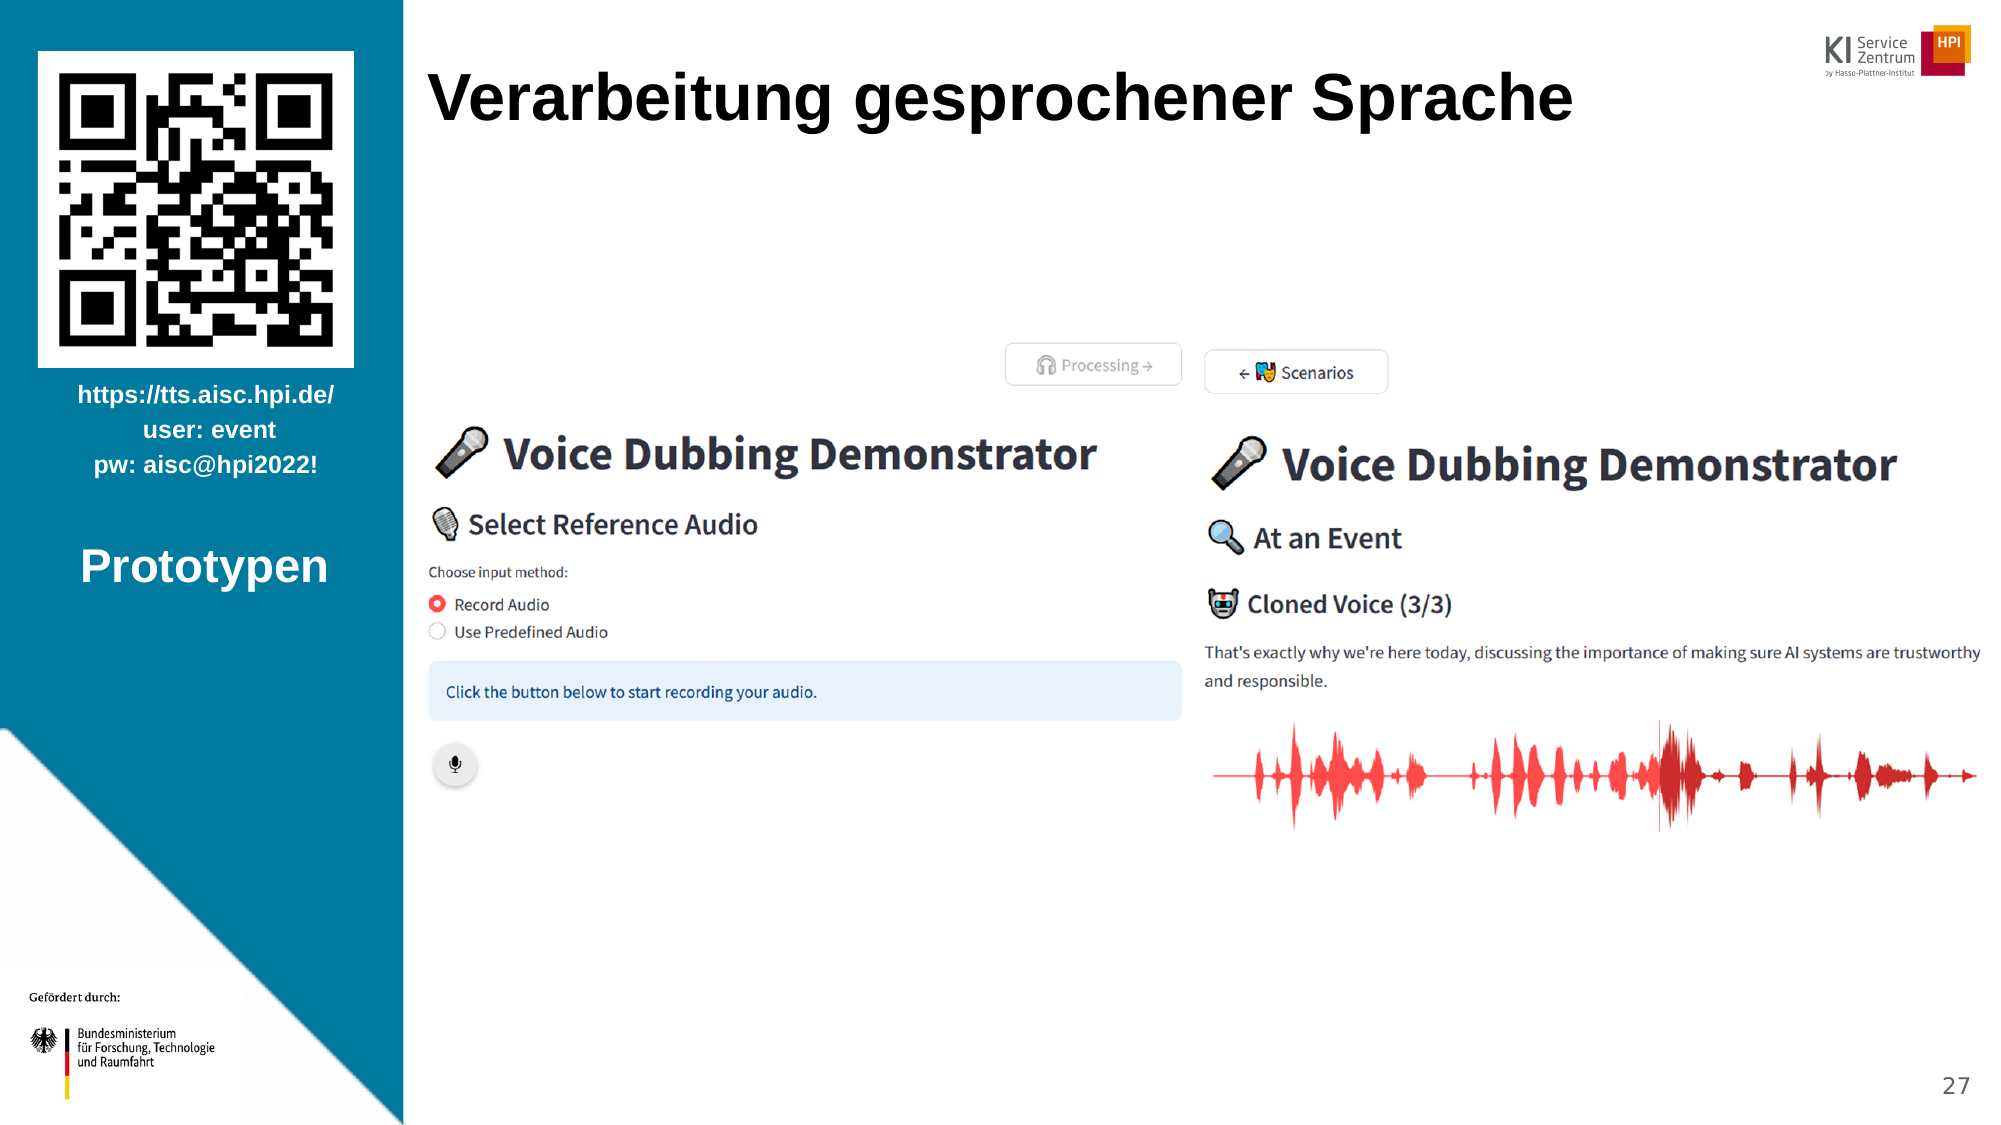

Verarbeitung gesprochener Sprache

https://tts.aisc.hpi.de/
user: event
pw: aisc@hpi2022!
Prototypen

27